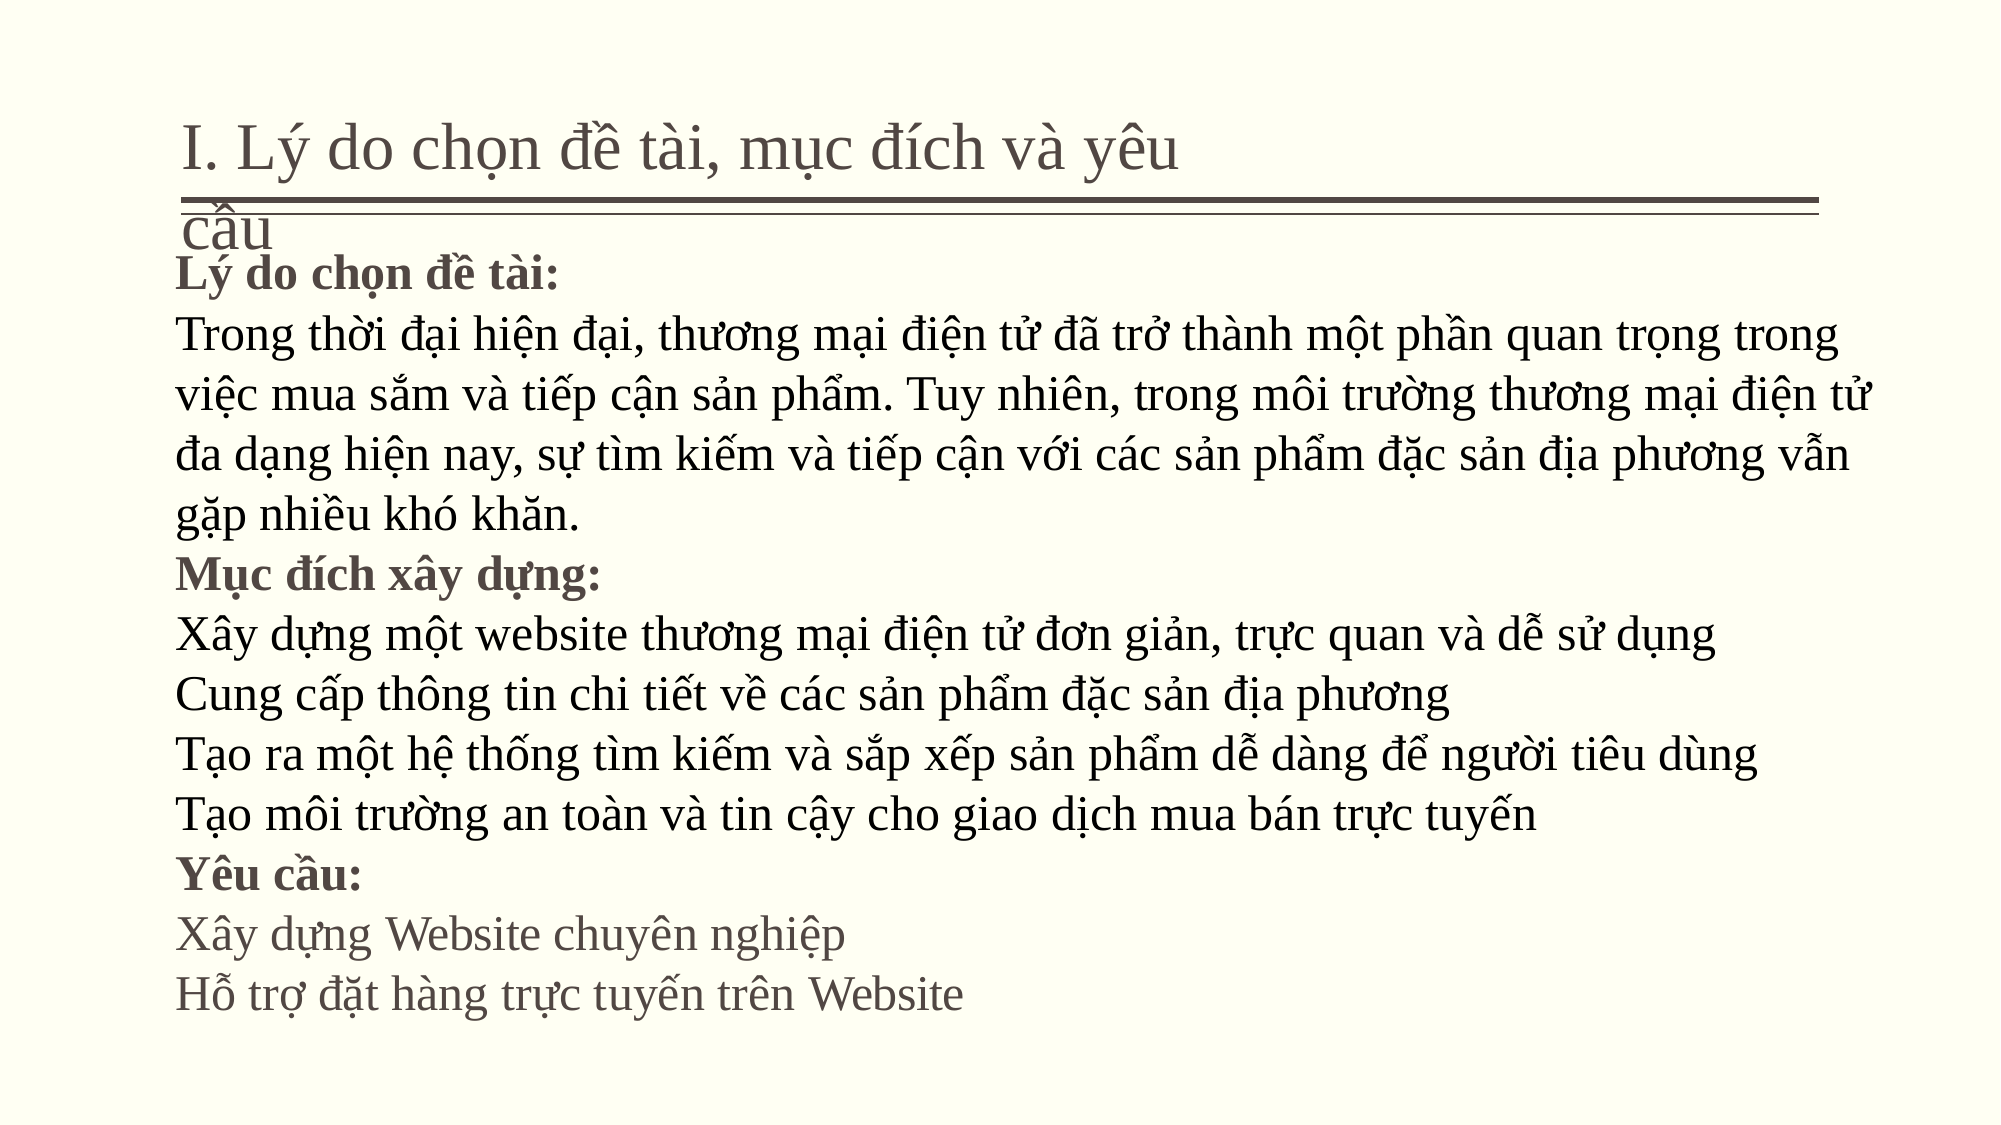

# I. Lý do chọn đề tài, mục đích và yêu cầu
Lý do chọn đề tài:
Trong thời đại hiện đại, thương mại điện tử đã trở thành một phần quan trọng trong việc mua sắm và tiếp cận sản phẩm. Tuy nhiên, trong môi trường thương mại điện tử đa dạng hiện nay, sự tìm kiếm và tiếp cận với các sản phẩm đặc sản địa phương vẫn gặp nhiều khó khăn.
Mục đích xây dựng:
Xây dựng một website thương mại điện tử đơn giản, trực quan và dễ sử dụng
Cung cấp thông tin chi tiết về các sản phẩm đặc sản địa phương
Tạo ra một hệ thống tìm kiếm và sắp xếp sản phẩm dễ dàng để người tiêu dùng
Tạo môi trường an toàn và tin cậy cho giao dịch mua bán trực tuyến
Yêu cầu:
Xây dựng Website chuyên nghiệp
Hỗ trợ đặt hàng trực tuyến trên Website